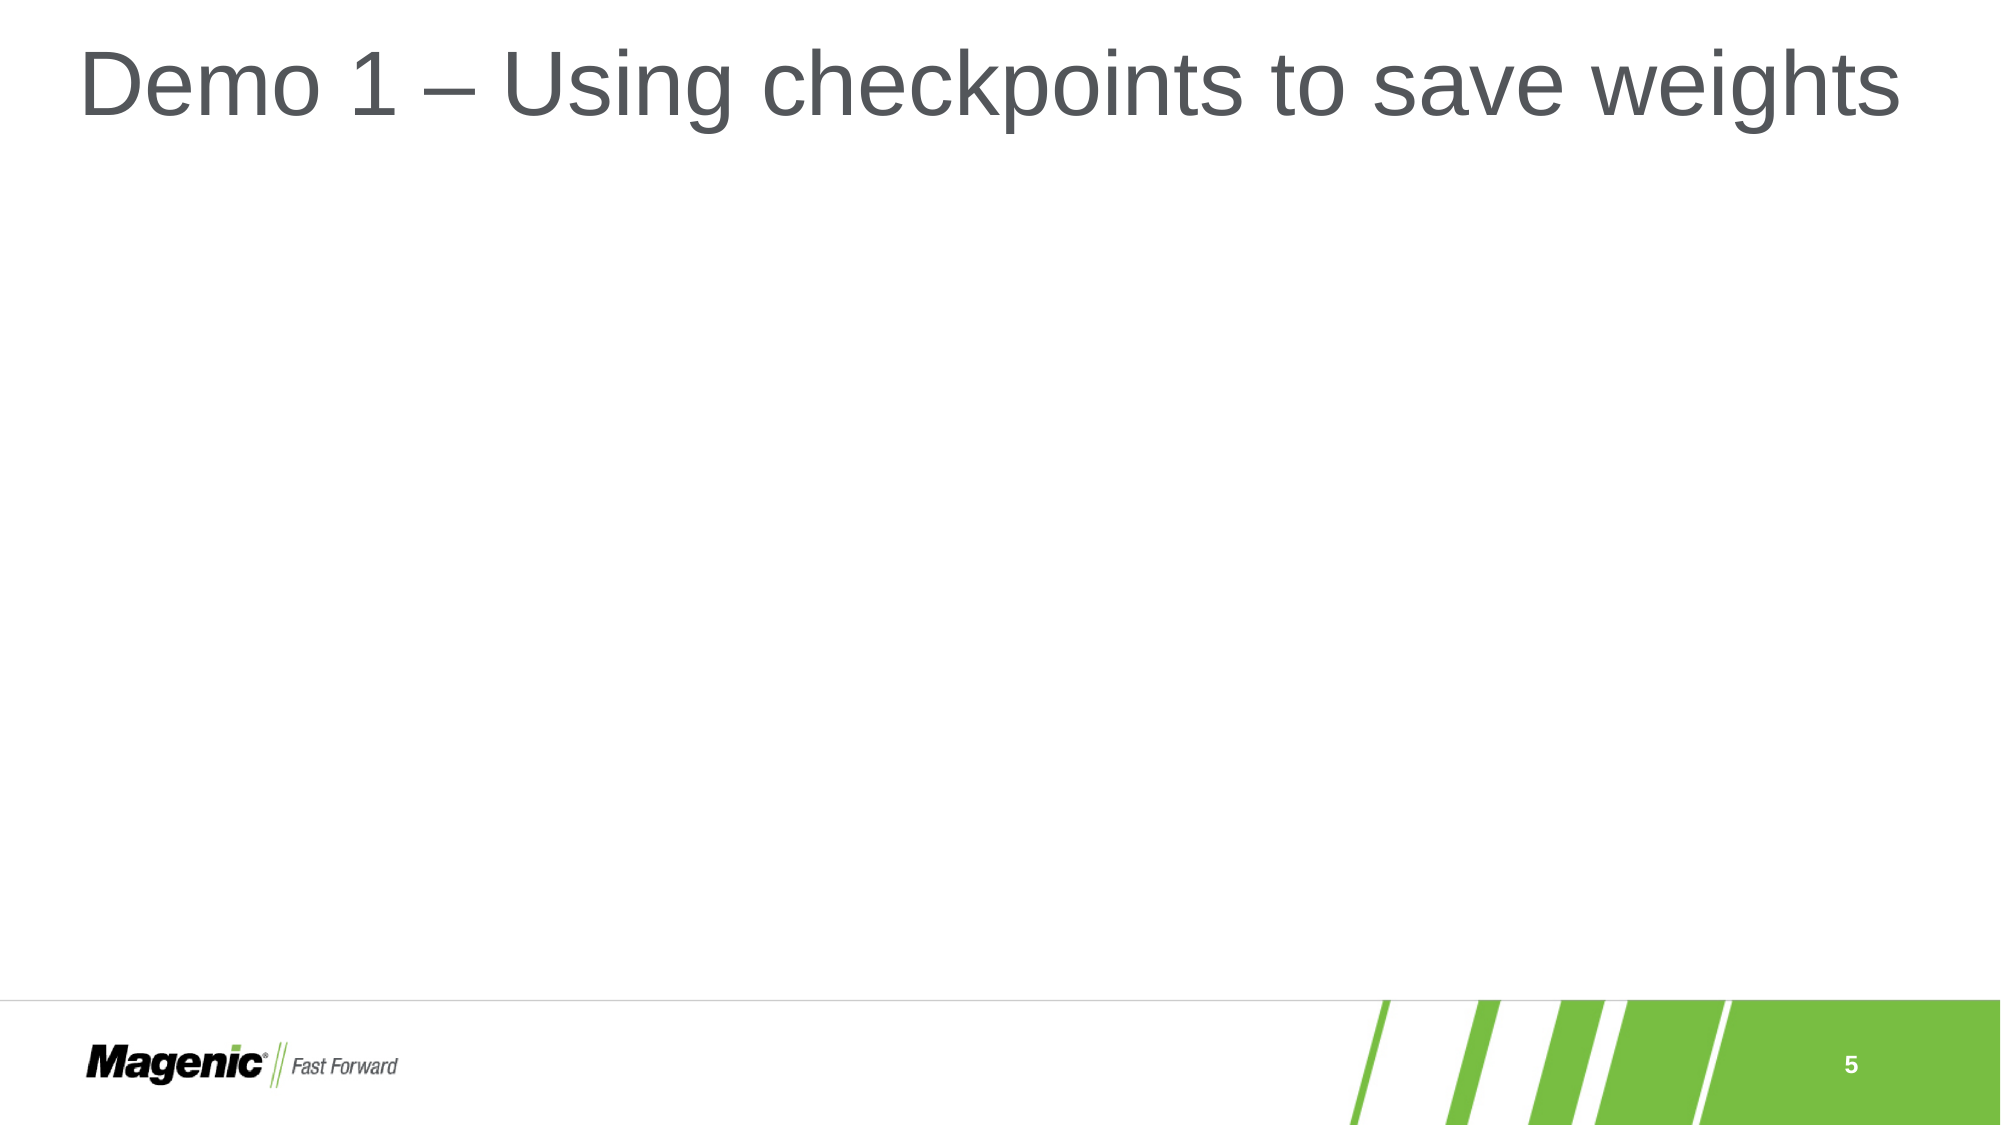

# Demo 1 – Using checkpoints to save weights